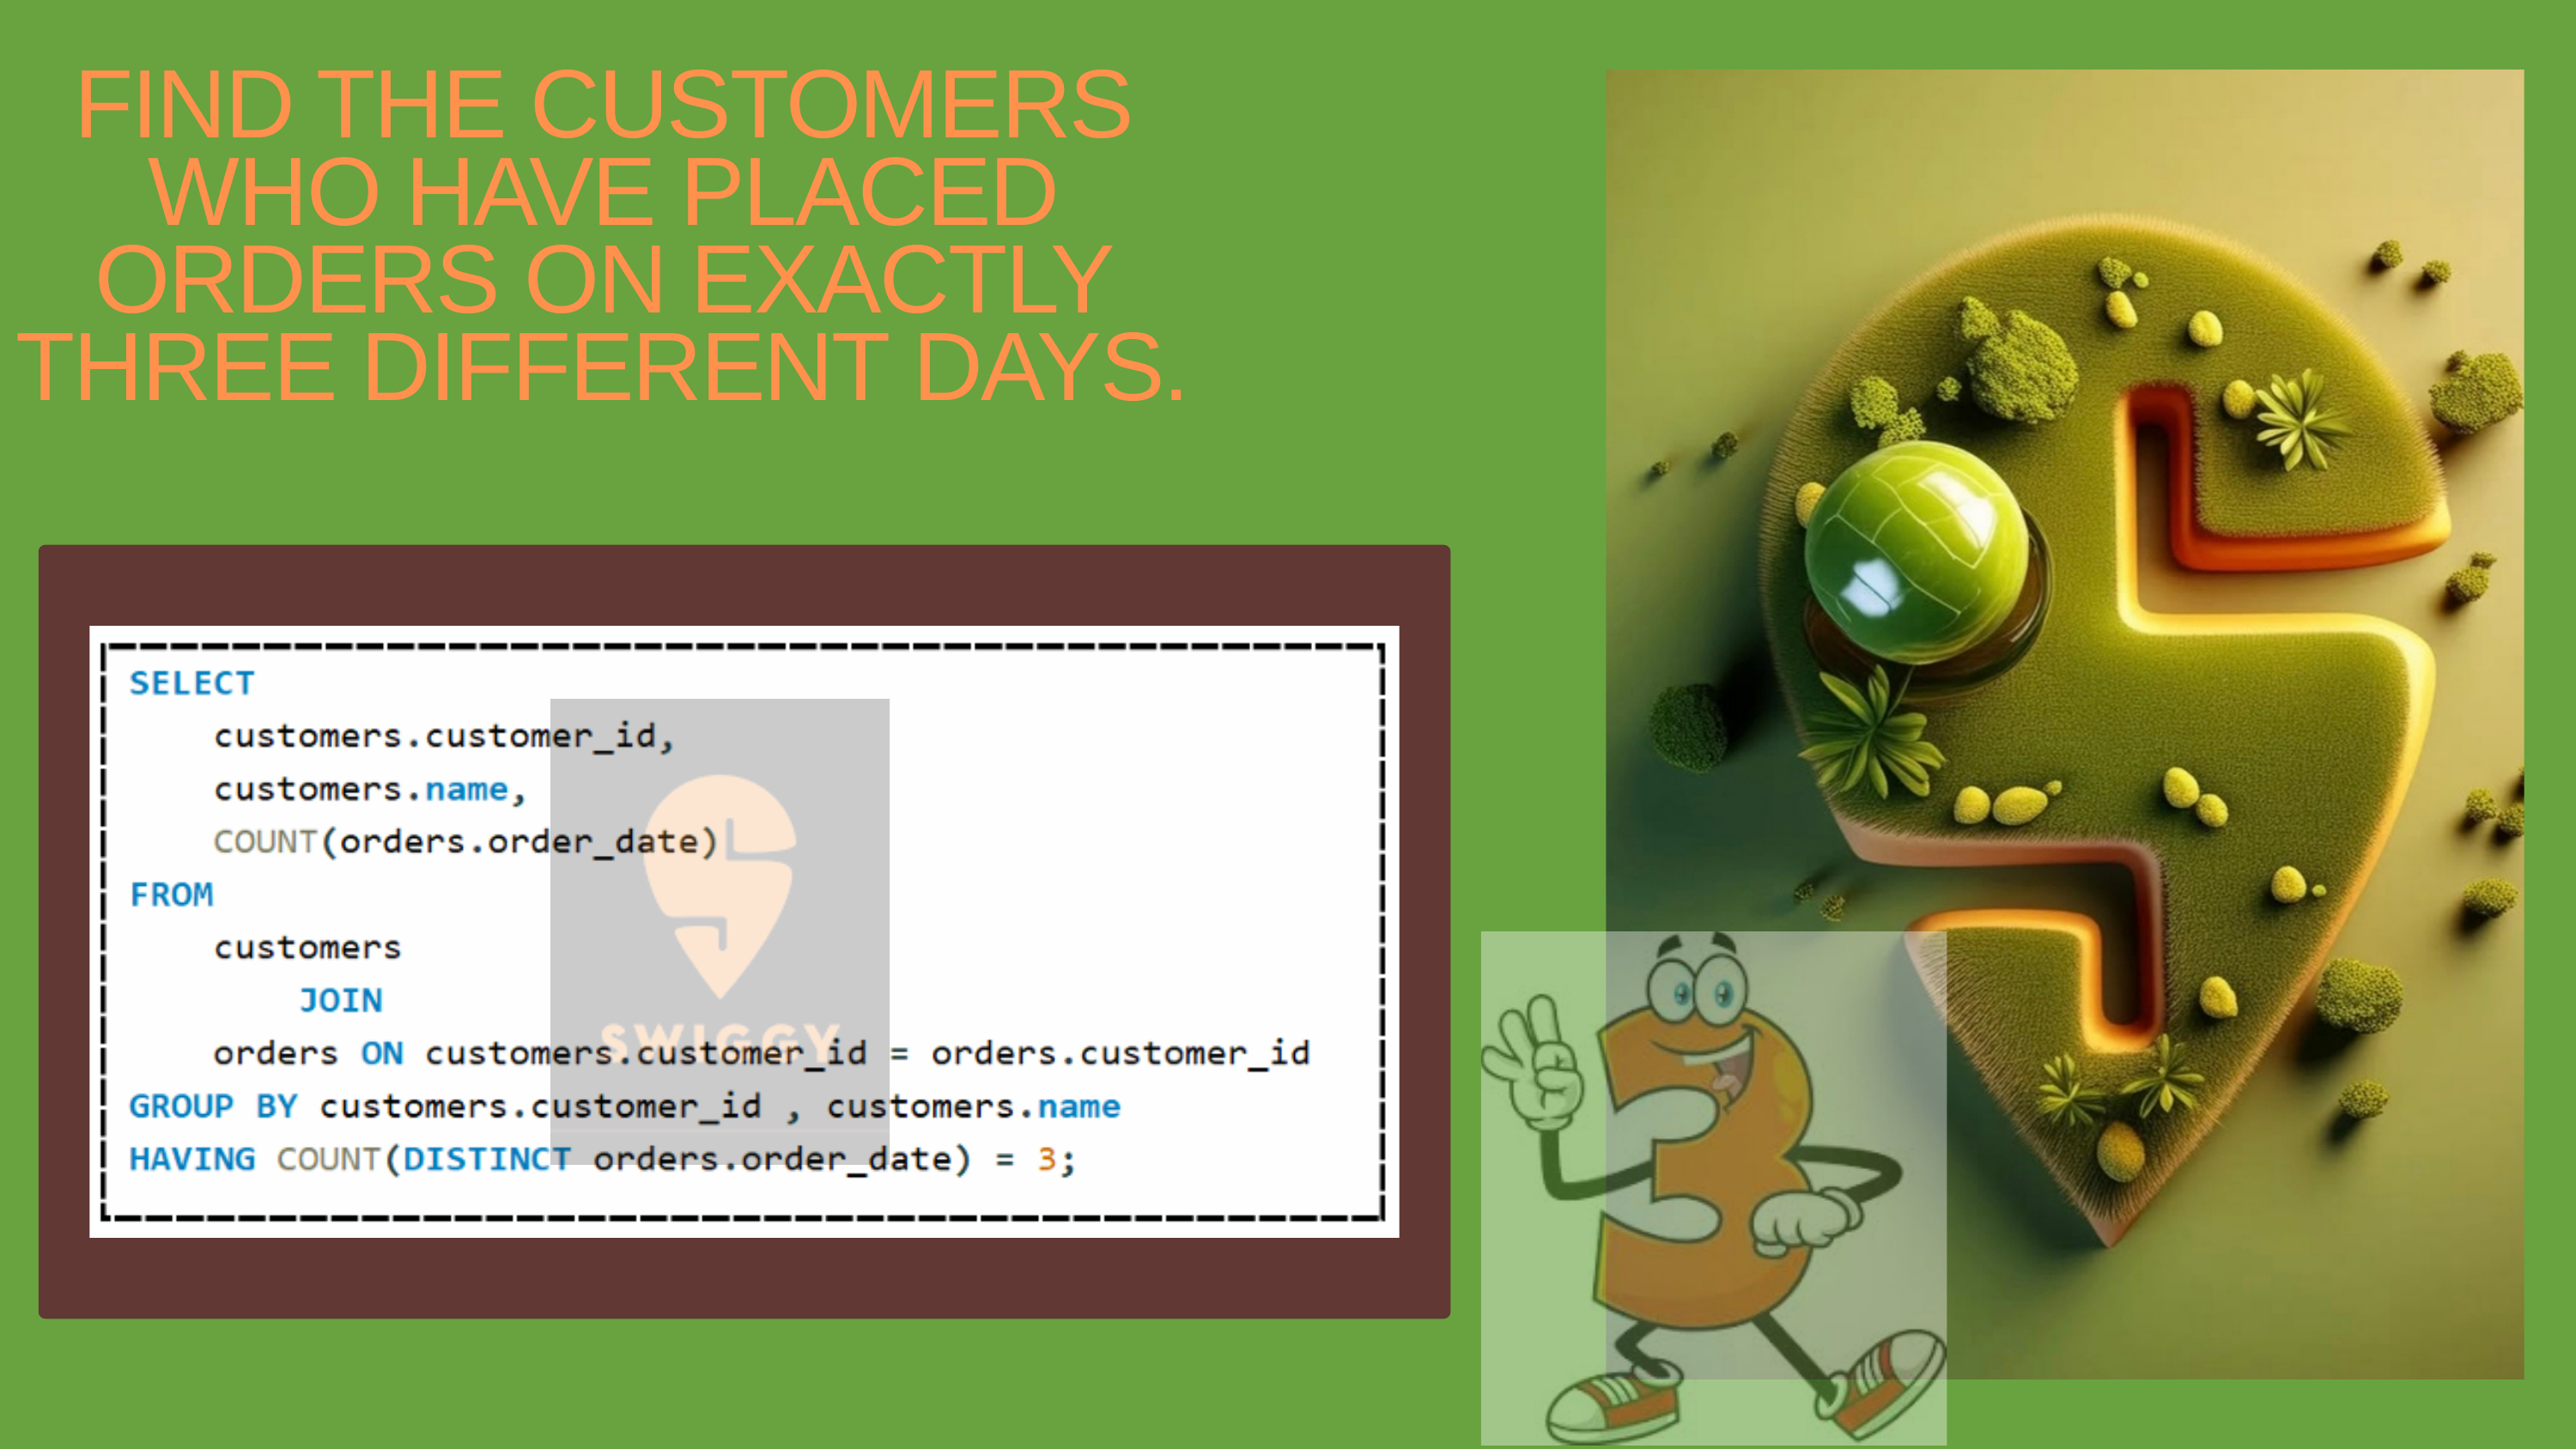

FIND THE CUSTOMERS WHO HAVE PLACED ORDERS ON EXACTLY THREE DIFFERENT DAYS.